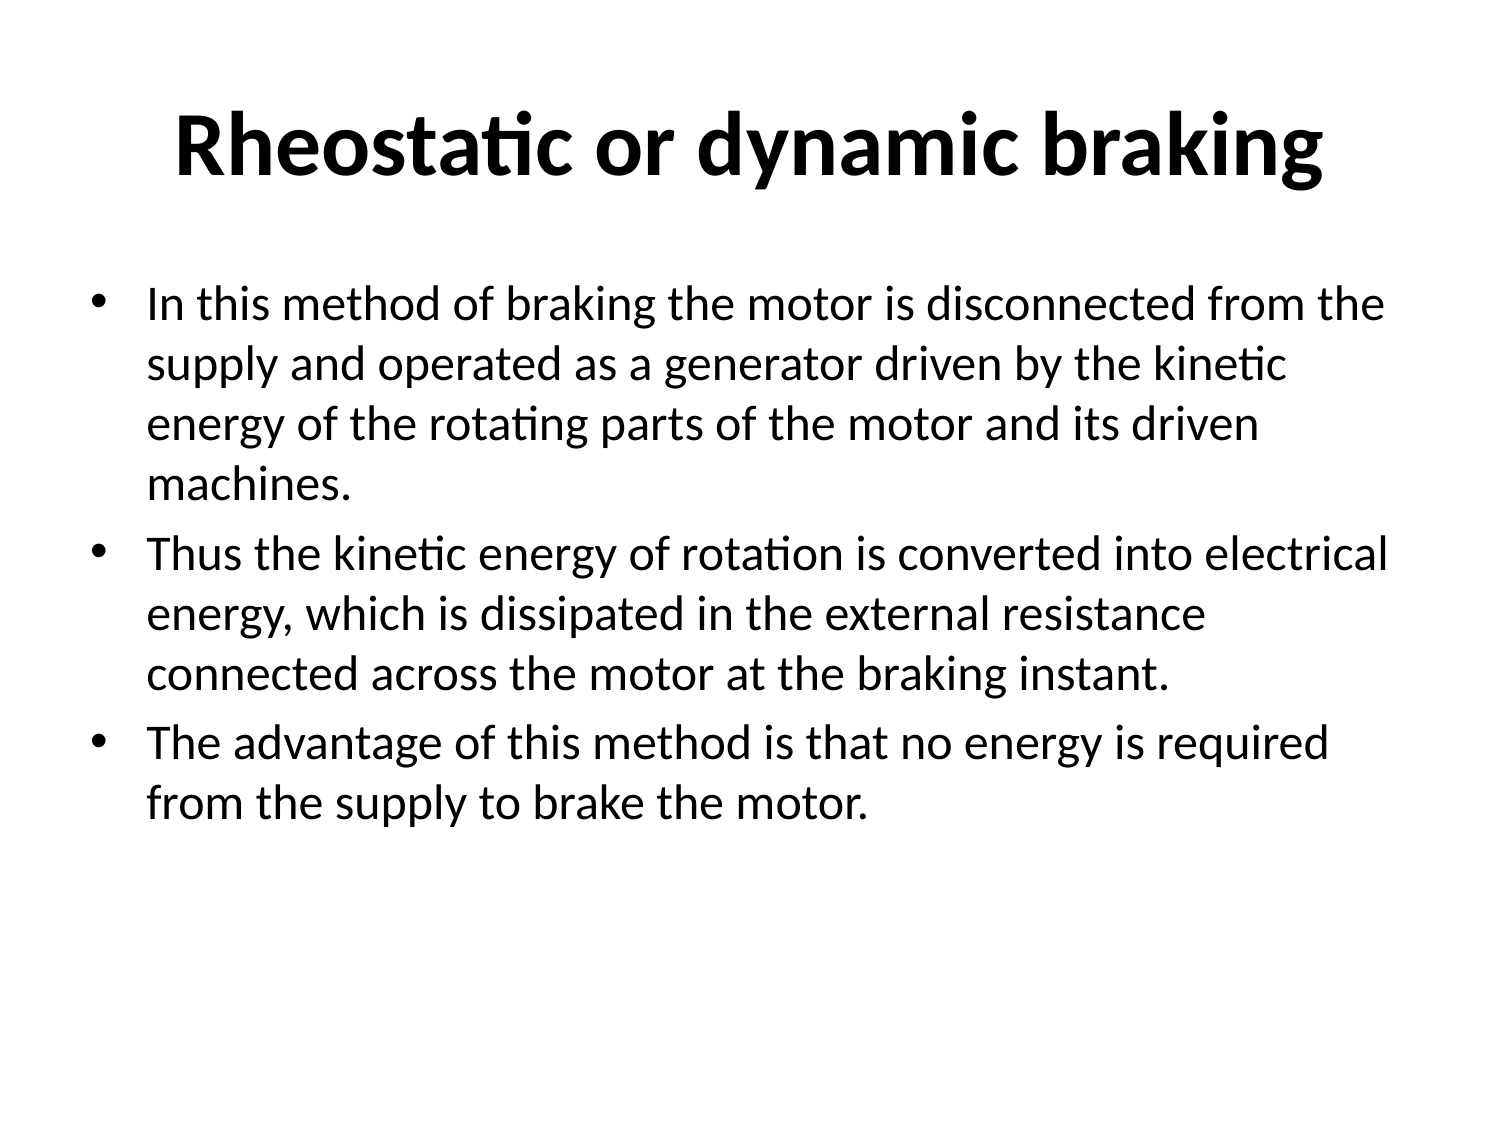

# Rheostatic or dynamic braking
In this method of braking the motor is disconnected from the supply and operated as a generator driven by the kinetic energy of the rotating parts of the motor and its driven machines.
Thus the kinetic energy of rotation is converted into electrical energy, which is dissipated in the external resistance connected across the motor at the braking instant.
The advantage of this method is that no energy is required from the supply to brake the motor.